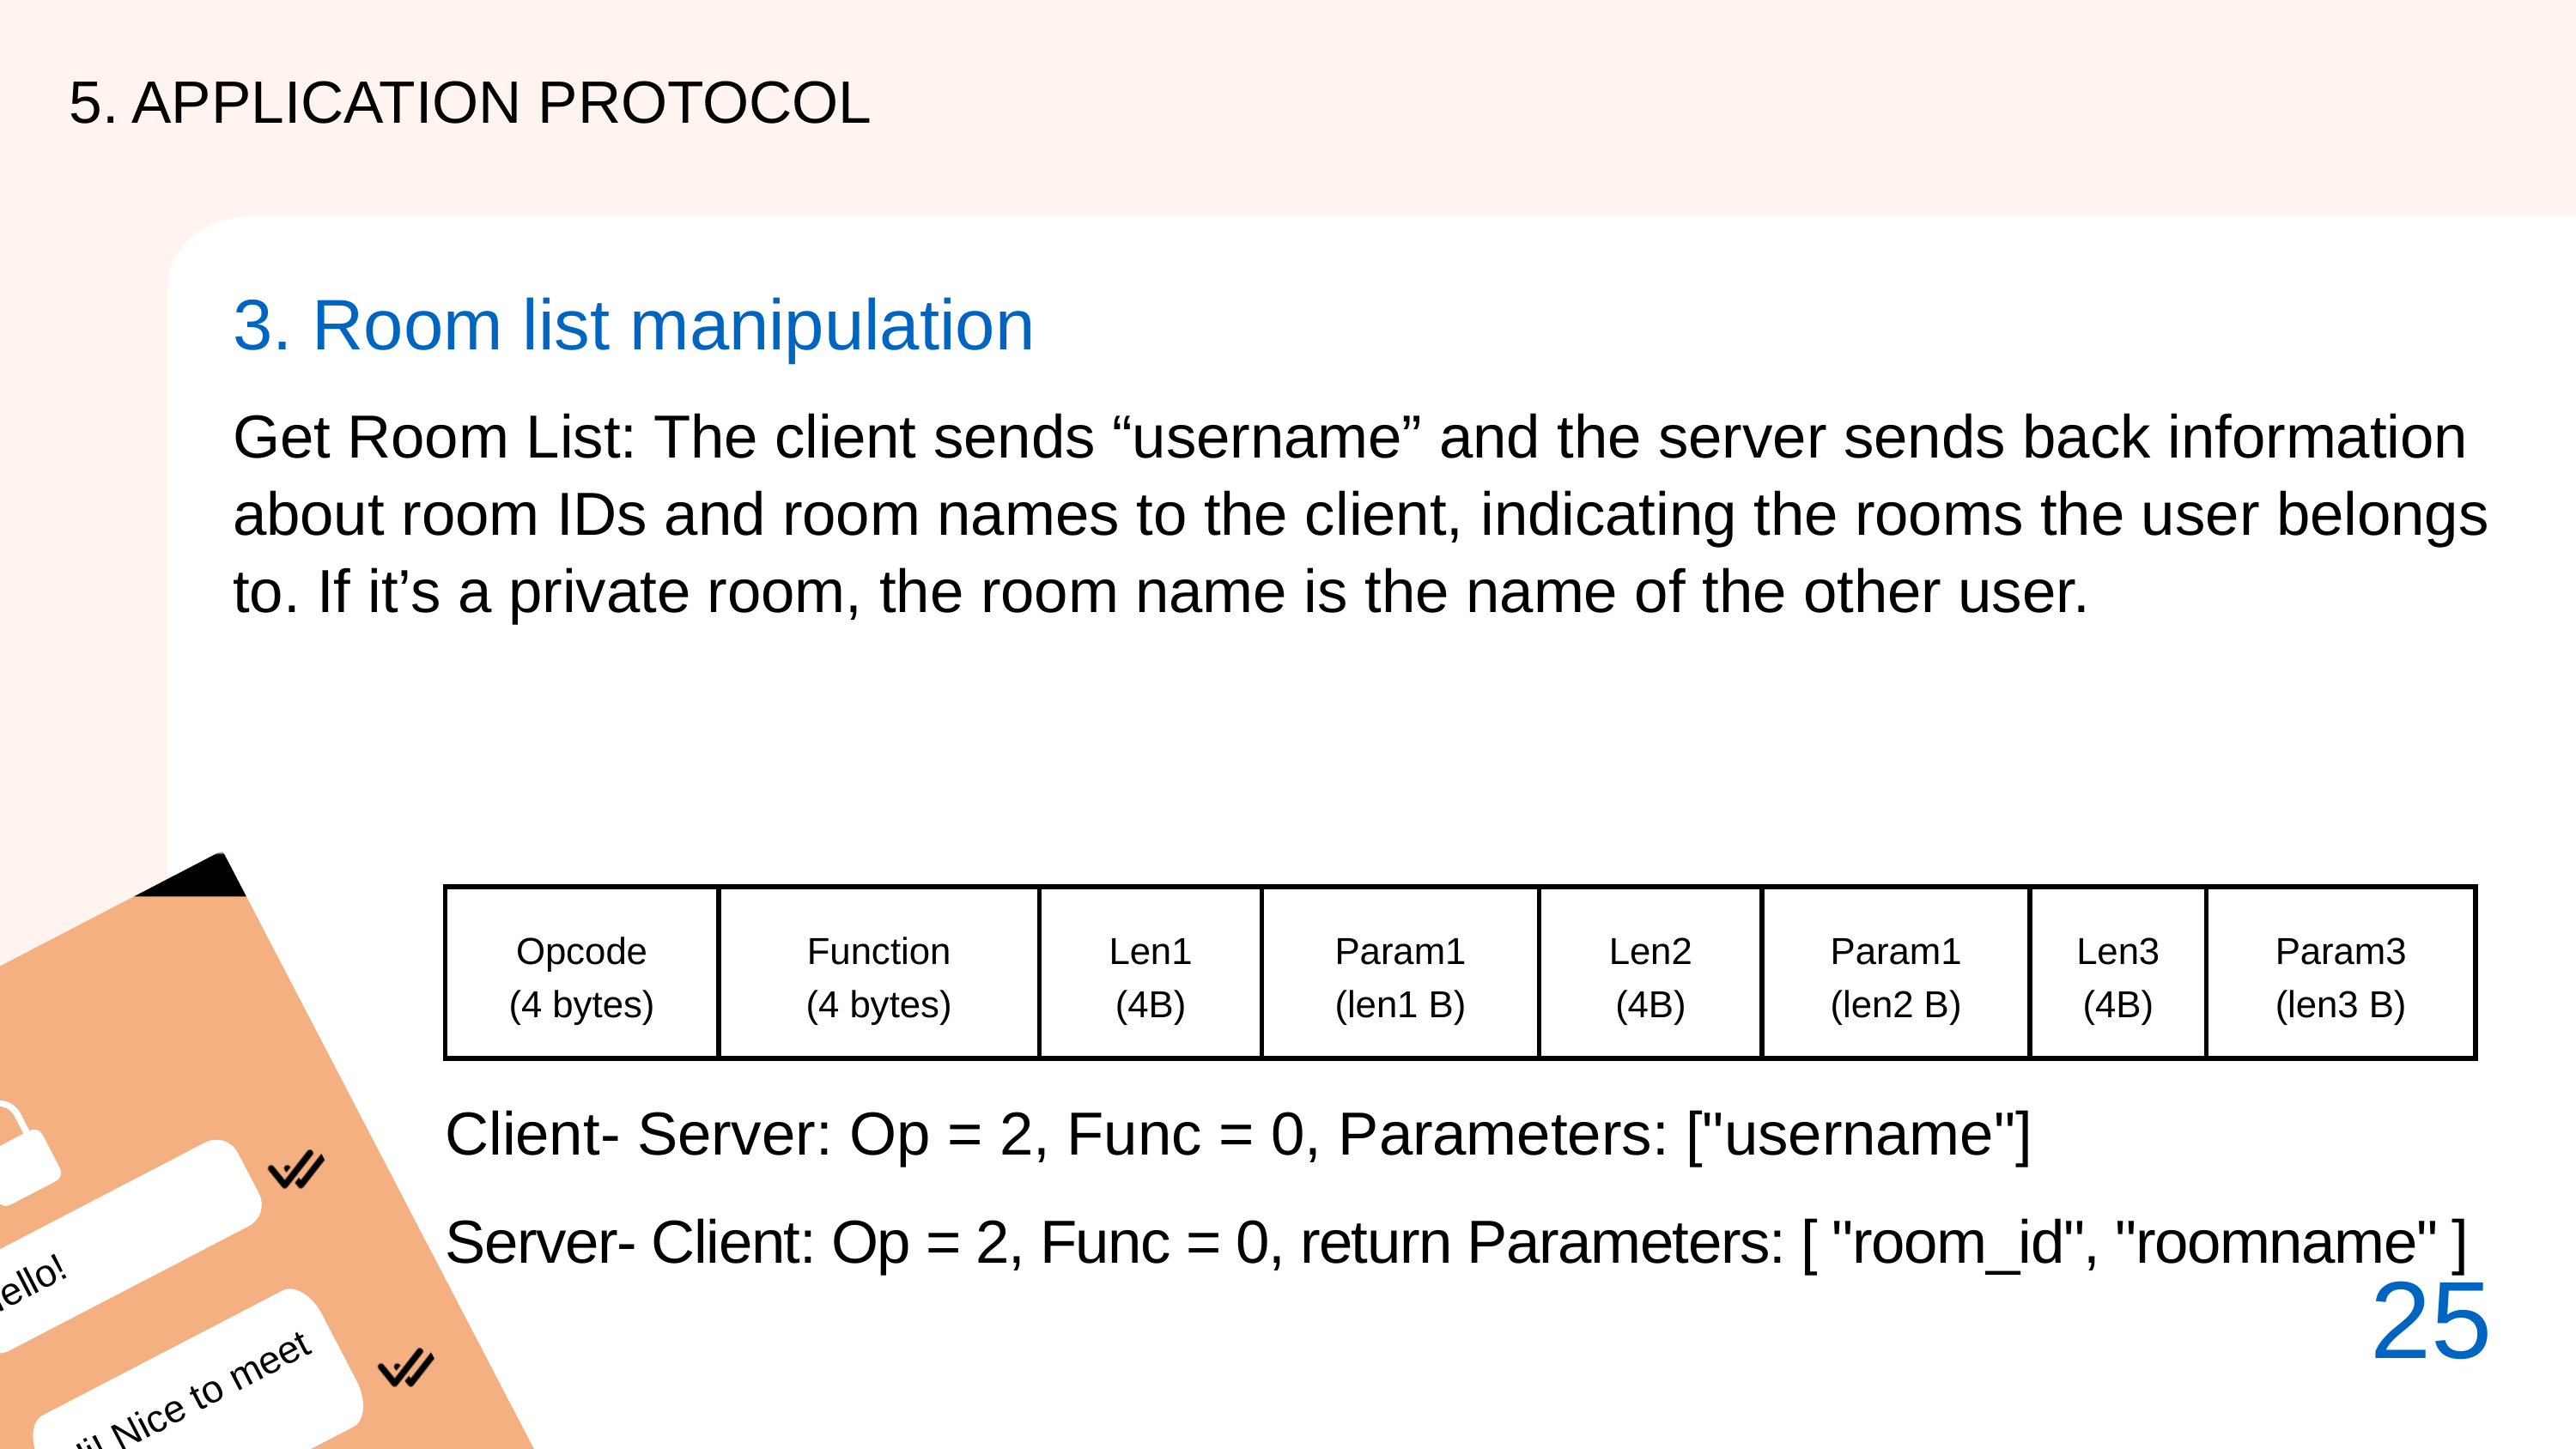

5. APPLICATION PROTOCOL

3. Room list manipulation
Get Room List: The client sends “username” and the server sends back information about room IDs and room names to the client, indicating the rooms the user belongs to. If it’s a private room, the room name is the name of the other user.

| Opcode (4 bytes) | Function (4 bytes) |
| --- | --- |
| Len1 (4B) | Param1 (len1 B) | Len2 (4B) | Param1 (len2 B) | Len3 (4B) | Param3 (len3 B) |
| --- | --- | --- | --- | --- | --- |

Client- Server: Op = 2, Func = 0, Parameters: ["username"]

Server- Client: Op = 2, Func = 0, return Parameters: [ "room_id", "roomname" ]

25.
Hello!

Hi! Nice to meet you.